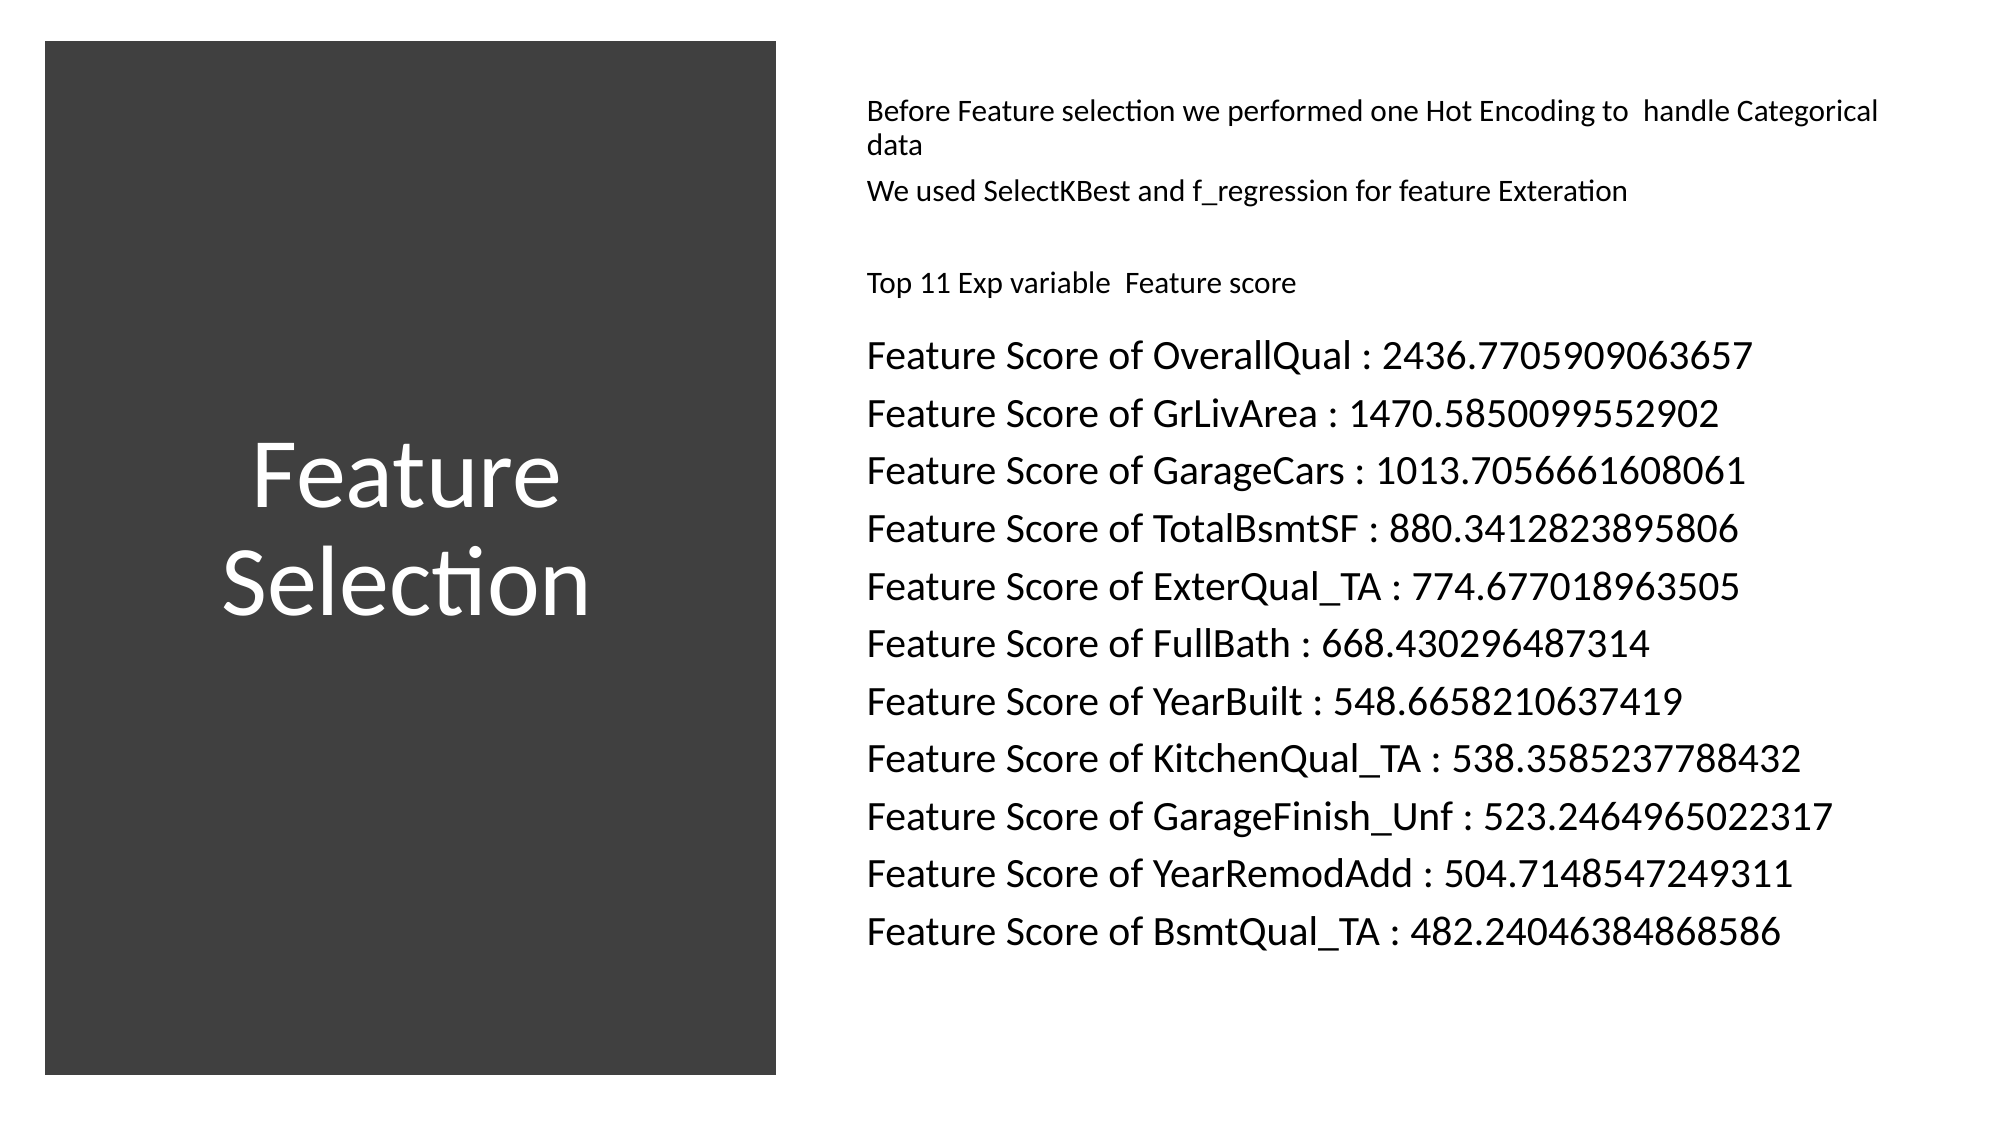

Before Feature selection we performed one Hot Encoding to  handle Categorical data
We used SelectKBest and f_regression for feature Exteration

Top 11 Exp variable  Feature score
# Feature Selection
Feature Score of OverallQual : 2436.7705909063657
Feature Score of GrLivArea : 1470.5850099552902
Feature Score of GarageCars : 1013.7056661608061
Feature Score of TotalBsmtSF : 880.3412823895806
Feature Score of ExterQual_TA : 774.677018963505
Feature Score of FullBath : 668.430296487314
Feature Score of YearBuilt : 548.6658210637419
Feature Score of KitchenQual_TA : 538.3585237788432
Feature Score of GarageFinish_Unf : 523.2464965022317
Feature Score of YearRemodAdd : 504.7148547249311
Feature Score of BsmtQual_TA : 482.24046384868586